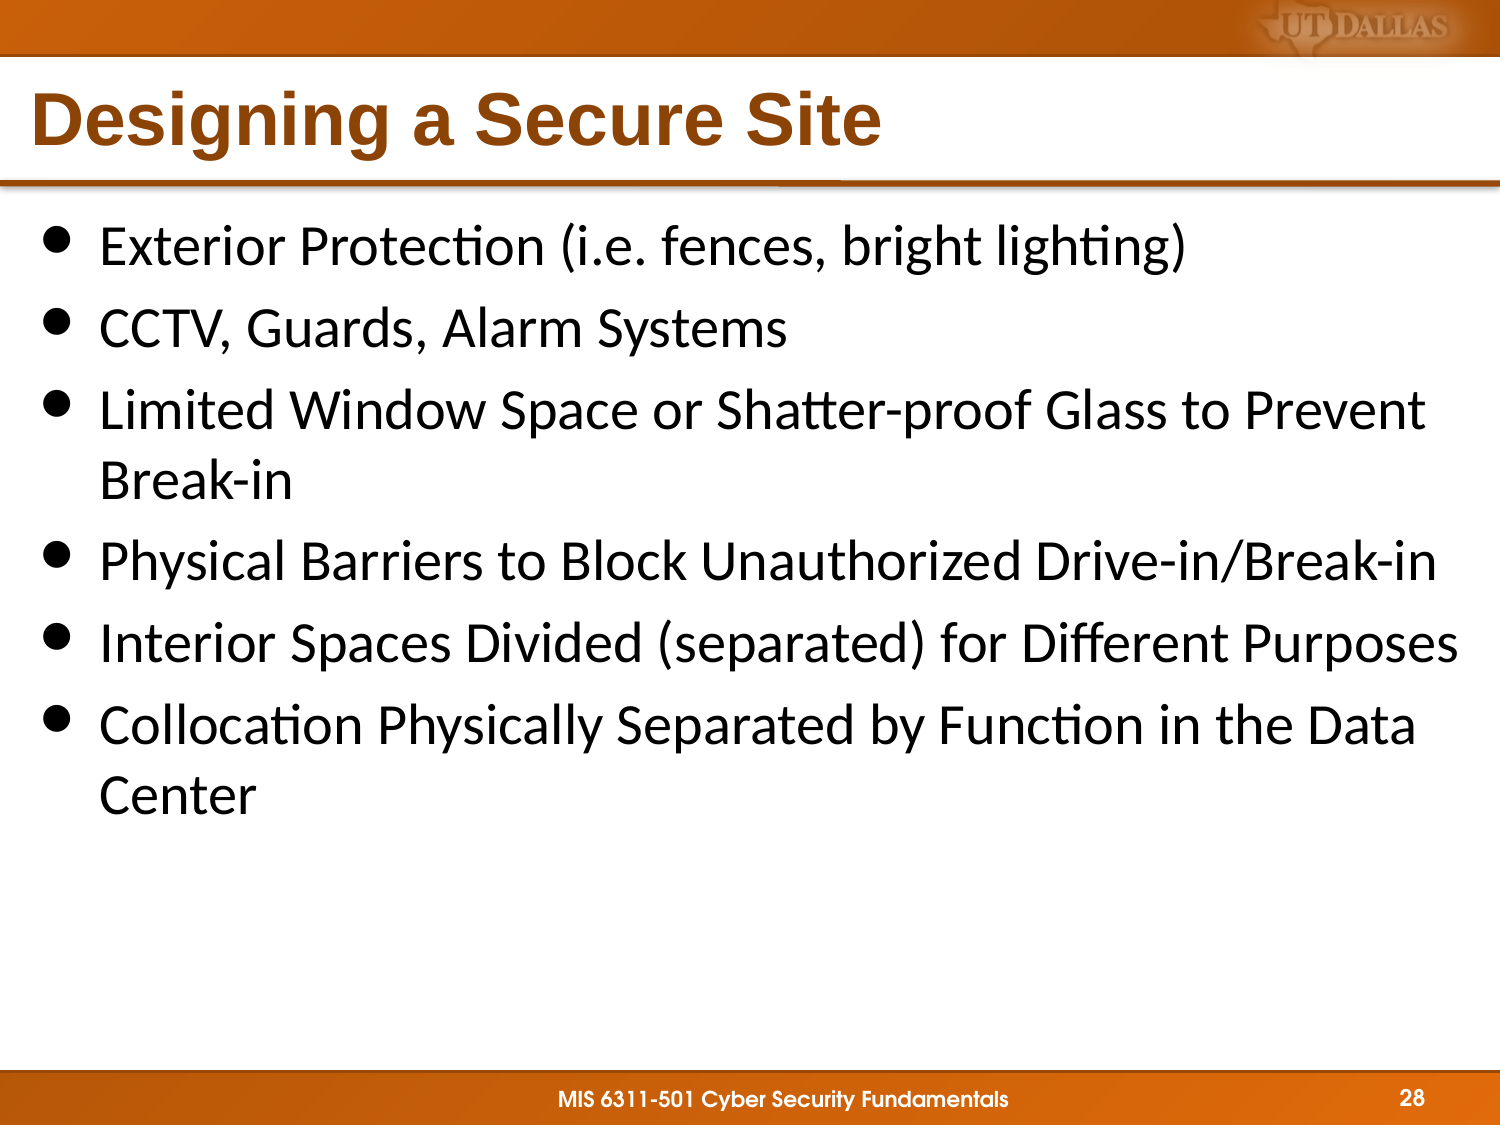

# Designing a Secure Site
Exterior Protection (i.e. fences, bright lighting)
CCTV, Guards, Alarm Systems
Limited Window Space or Shatter-proof Glass to Prevent Break-in
Physical Barriers to Block Unauthorized Drive-in/Break-in
Interior Spaces Divided (separated) for Different Purposes
Collocation Physically Separated by Function in the Data Center
28